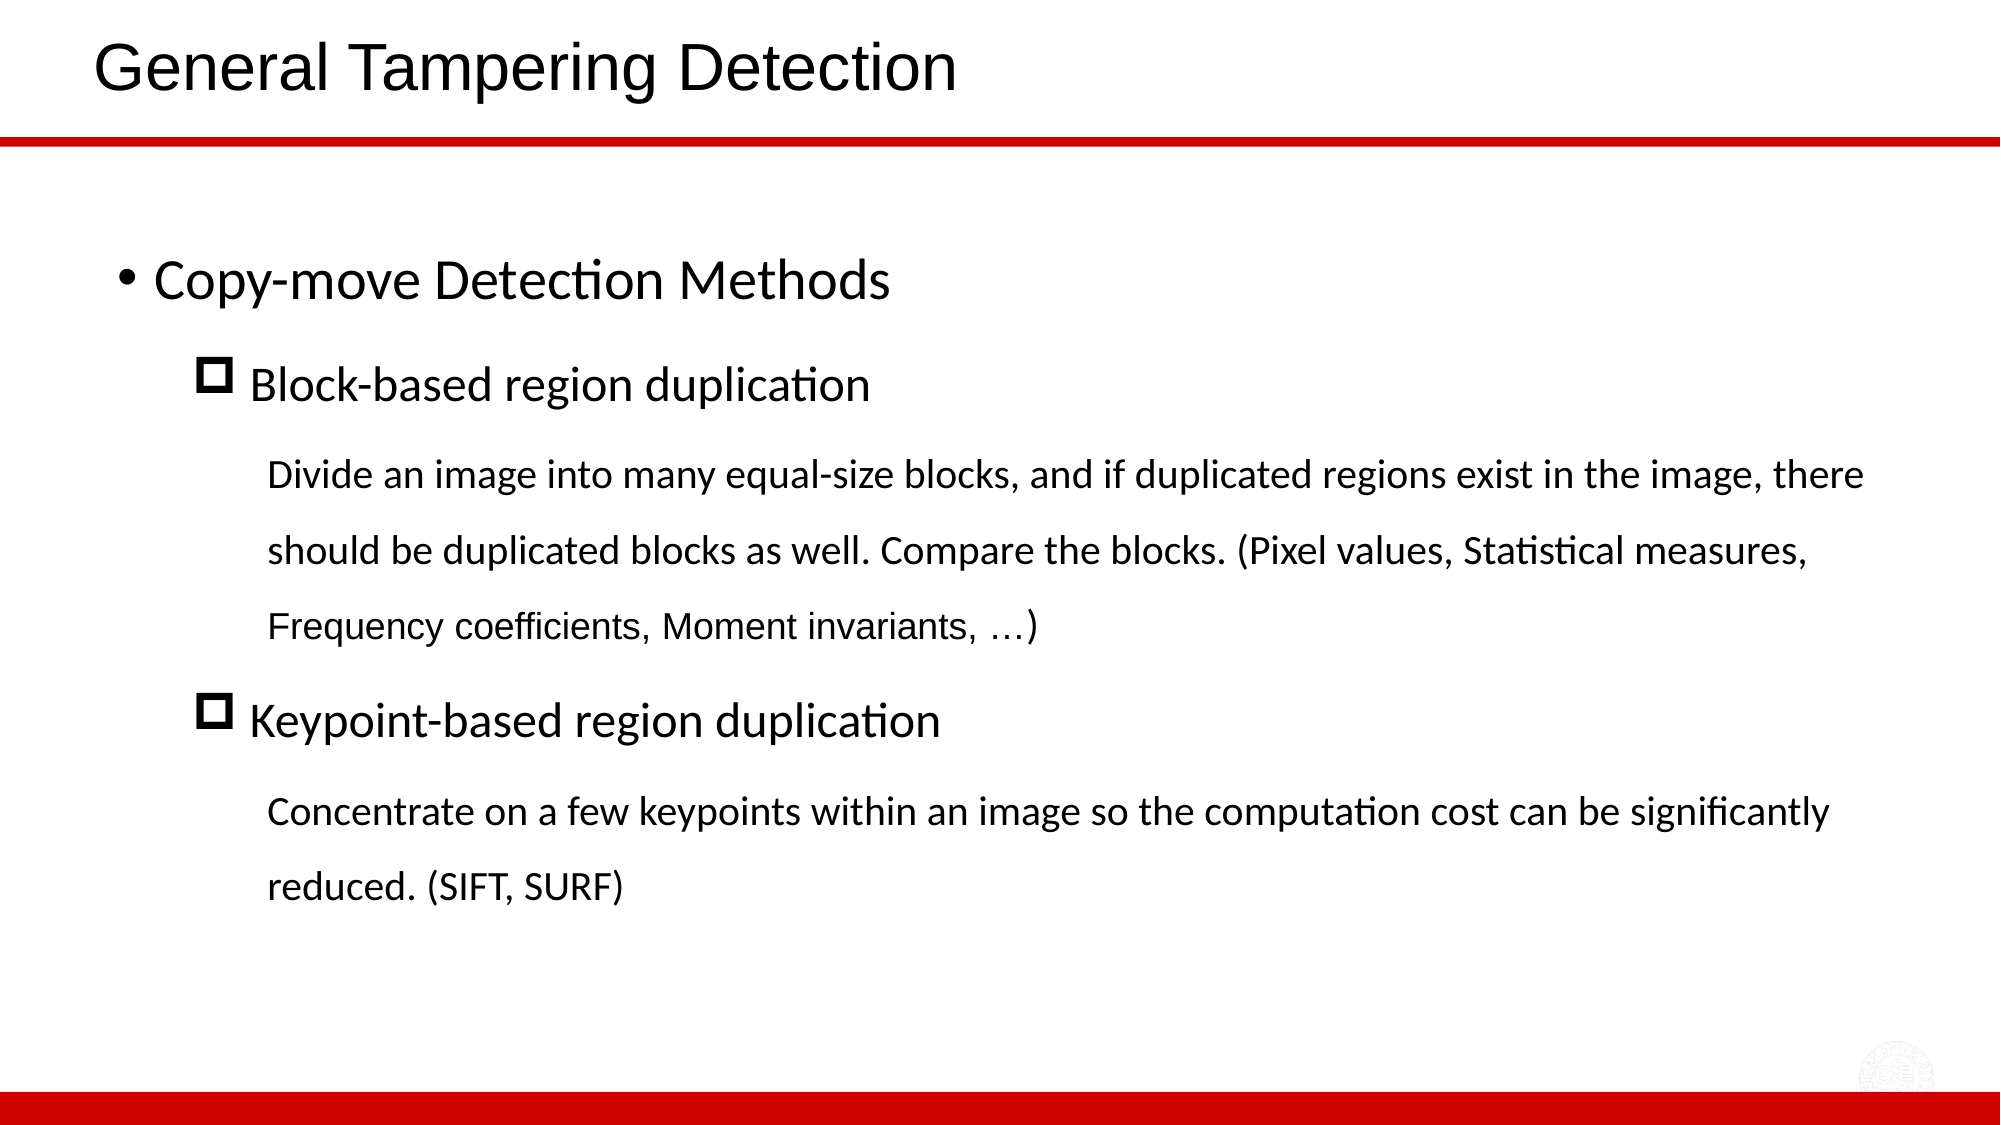

# General Tampering Detection
Copy-move Detection Methods
 Block-based region duplication
Divide an image into many equal-size blocks, and if duplicated regions exist in the image, there should be duplicated blocks as well. Compare the blocks. (Pixel values, Statistical measures, Frequency coefficients, Moment invariants, …)
 Keypoint-based region duplication
Concentrate on a few keypoints within an image so the computation cost can be significantly reduced. (SIFT, SURF)